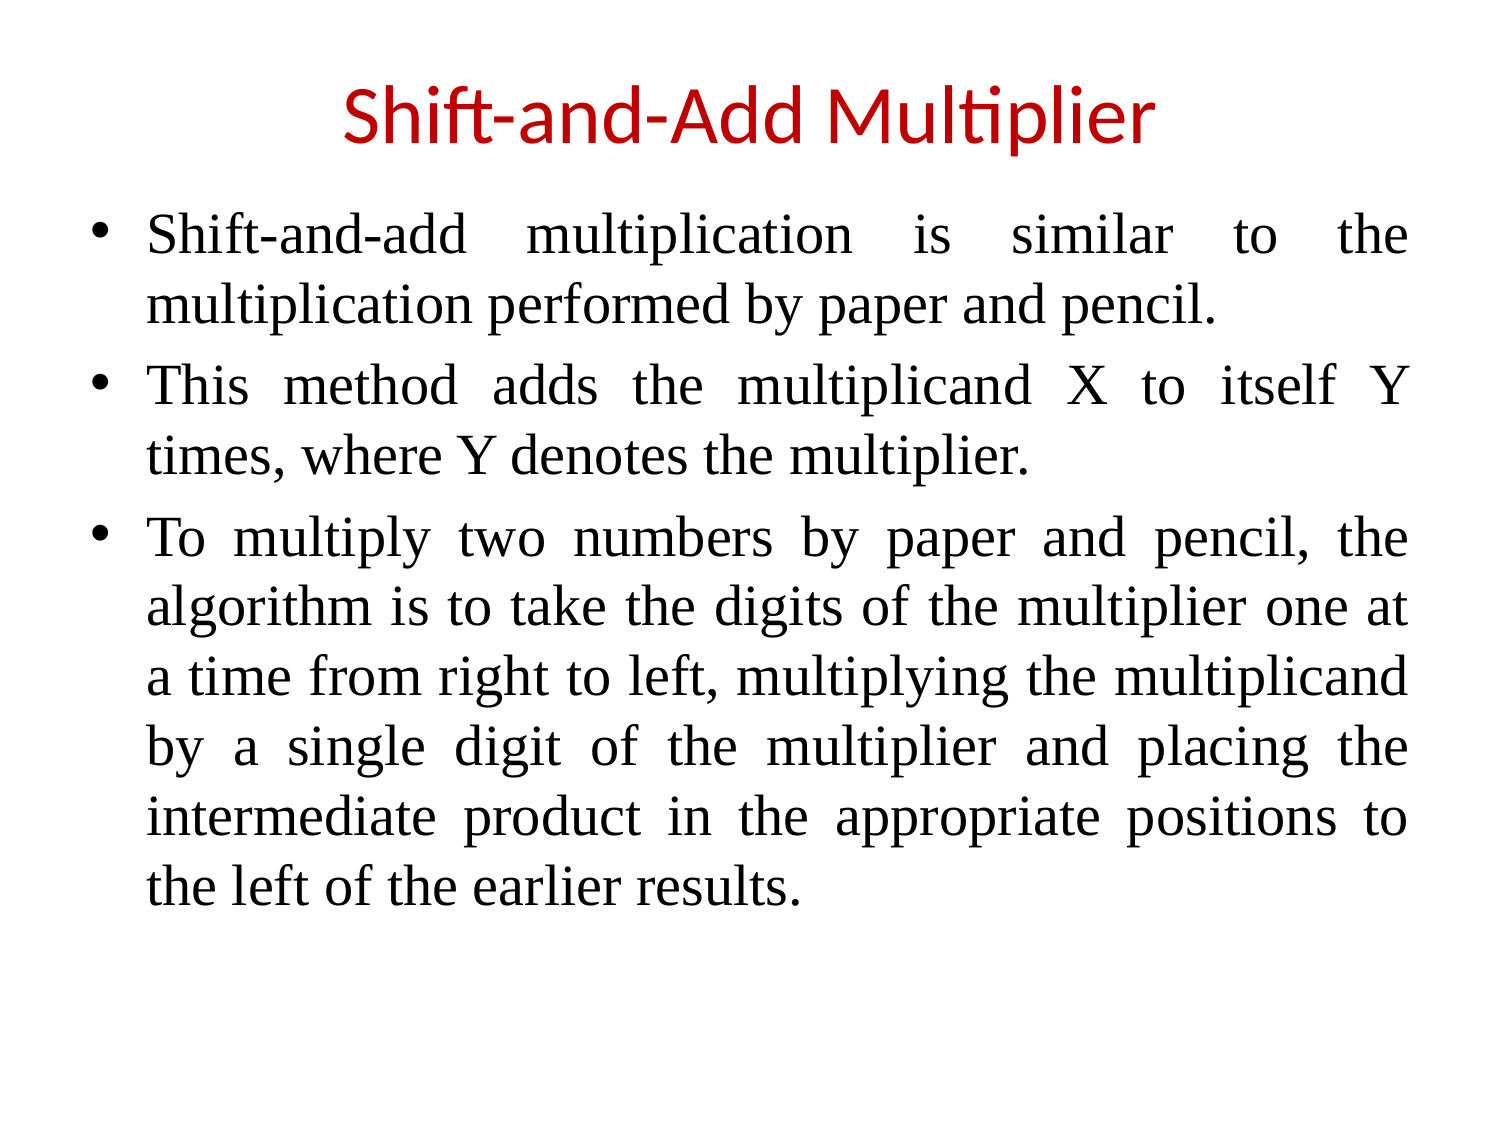

# Shift-and-Add Multiplier
Shift-and-add multiplication is similar to the multiplication performed by paper and pencil.
This method adds the multiplicand X to itself Y times, where Y denotes the multiplier.
To multiply two numbers by paper and pencil, the algorithm is to take the digits of the multiplier one at a time from right to left, multiplying the multiplicand by a single digit of the multiplier and placing the intermediate product in the appropriate positions to the left of the earlier results.